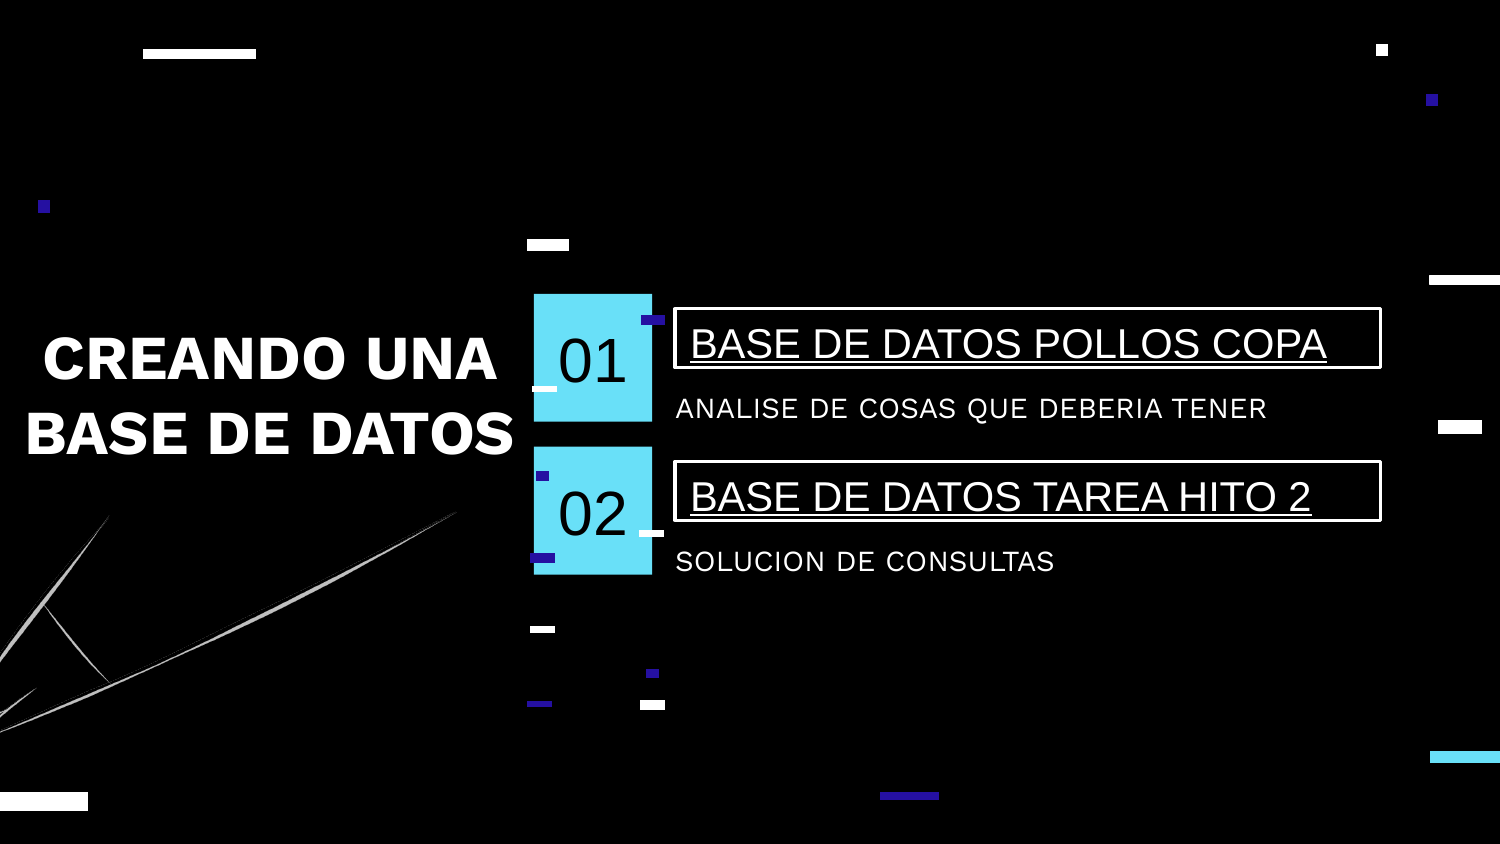

CREANDO UNA BASE DE DATOS

# 01
BASE DE DATOS POLLOS COPA

ANALISE DE COSAS QUE DEBERIA TENER
02
BASE DE DATOS TAREA HITO 2

SOLUCION DE CONSULTAS